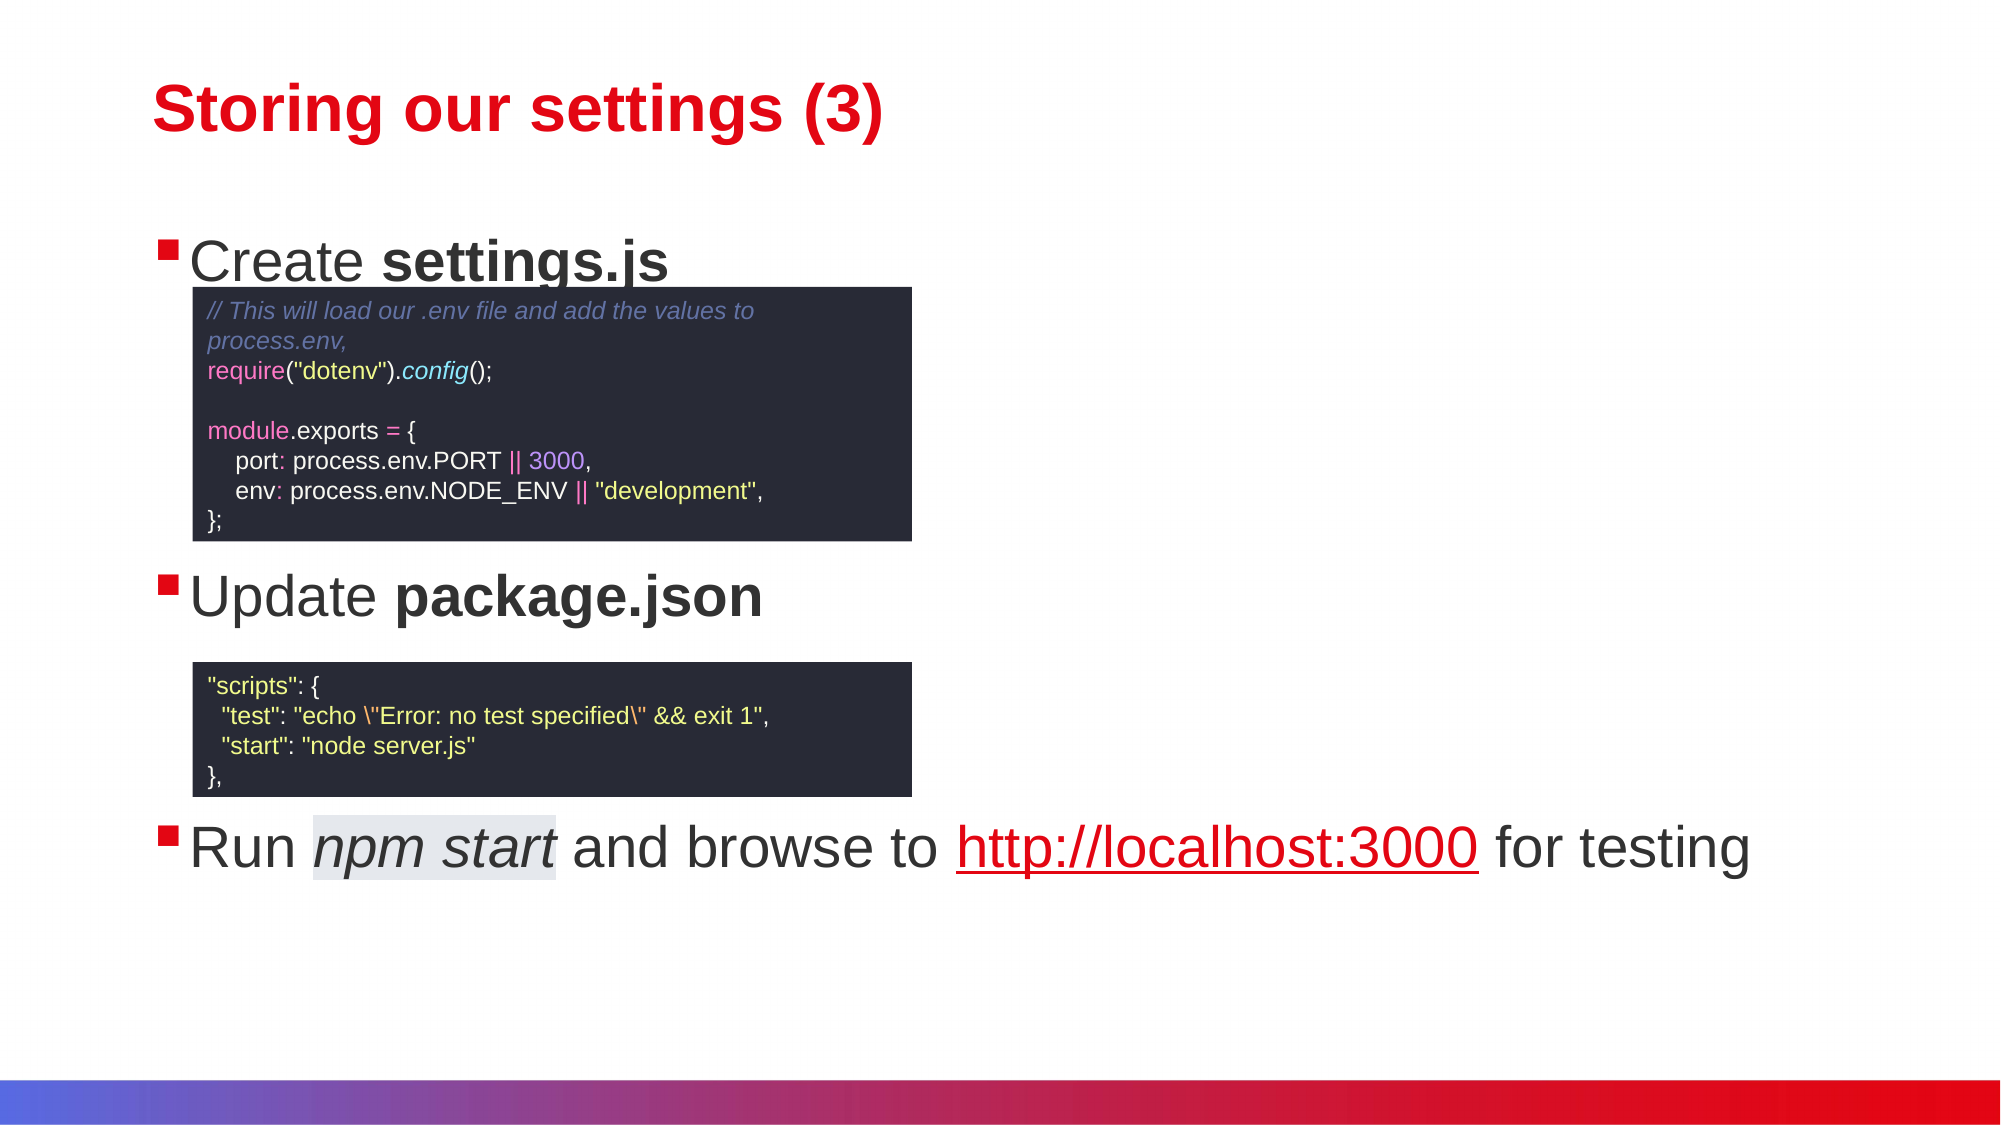

# Storing our settings (3)
Create settings.js

Update package.json

Run npm start and browse to http://localhost:3000 for testing
// This will load our .env file and add the values to process.env,
require("dotenv").config();
module.exports = {
    port: process.env.PORT || 3000,
    env: process.env.NODE_ENV || "development",
};
"scripts": {
  "test": "echo \"Error: no test specified\" && exit 1",
  "start": "node server.js"
},